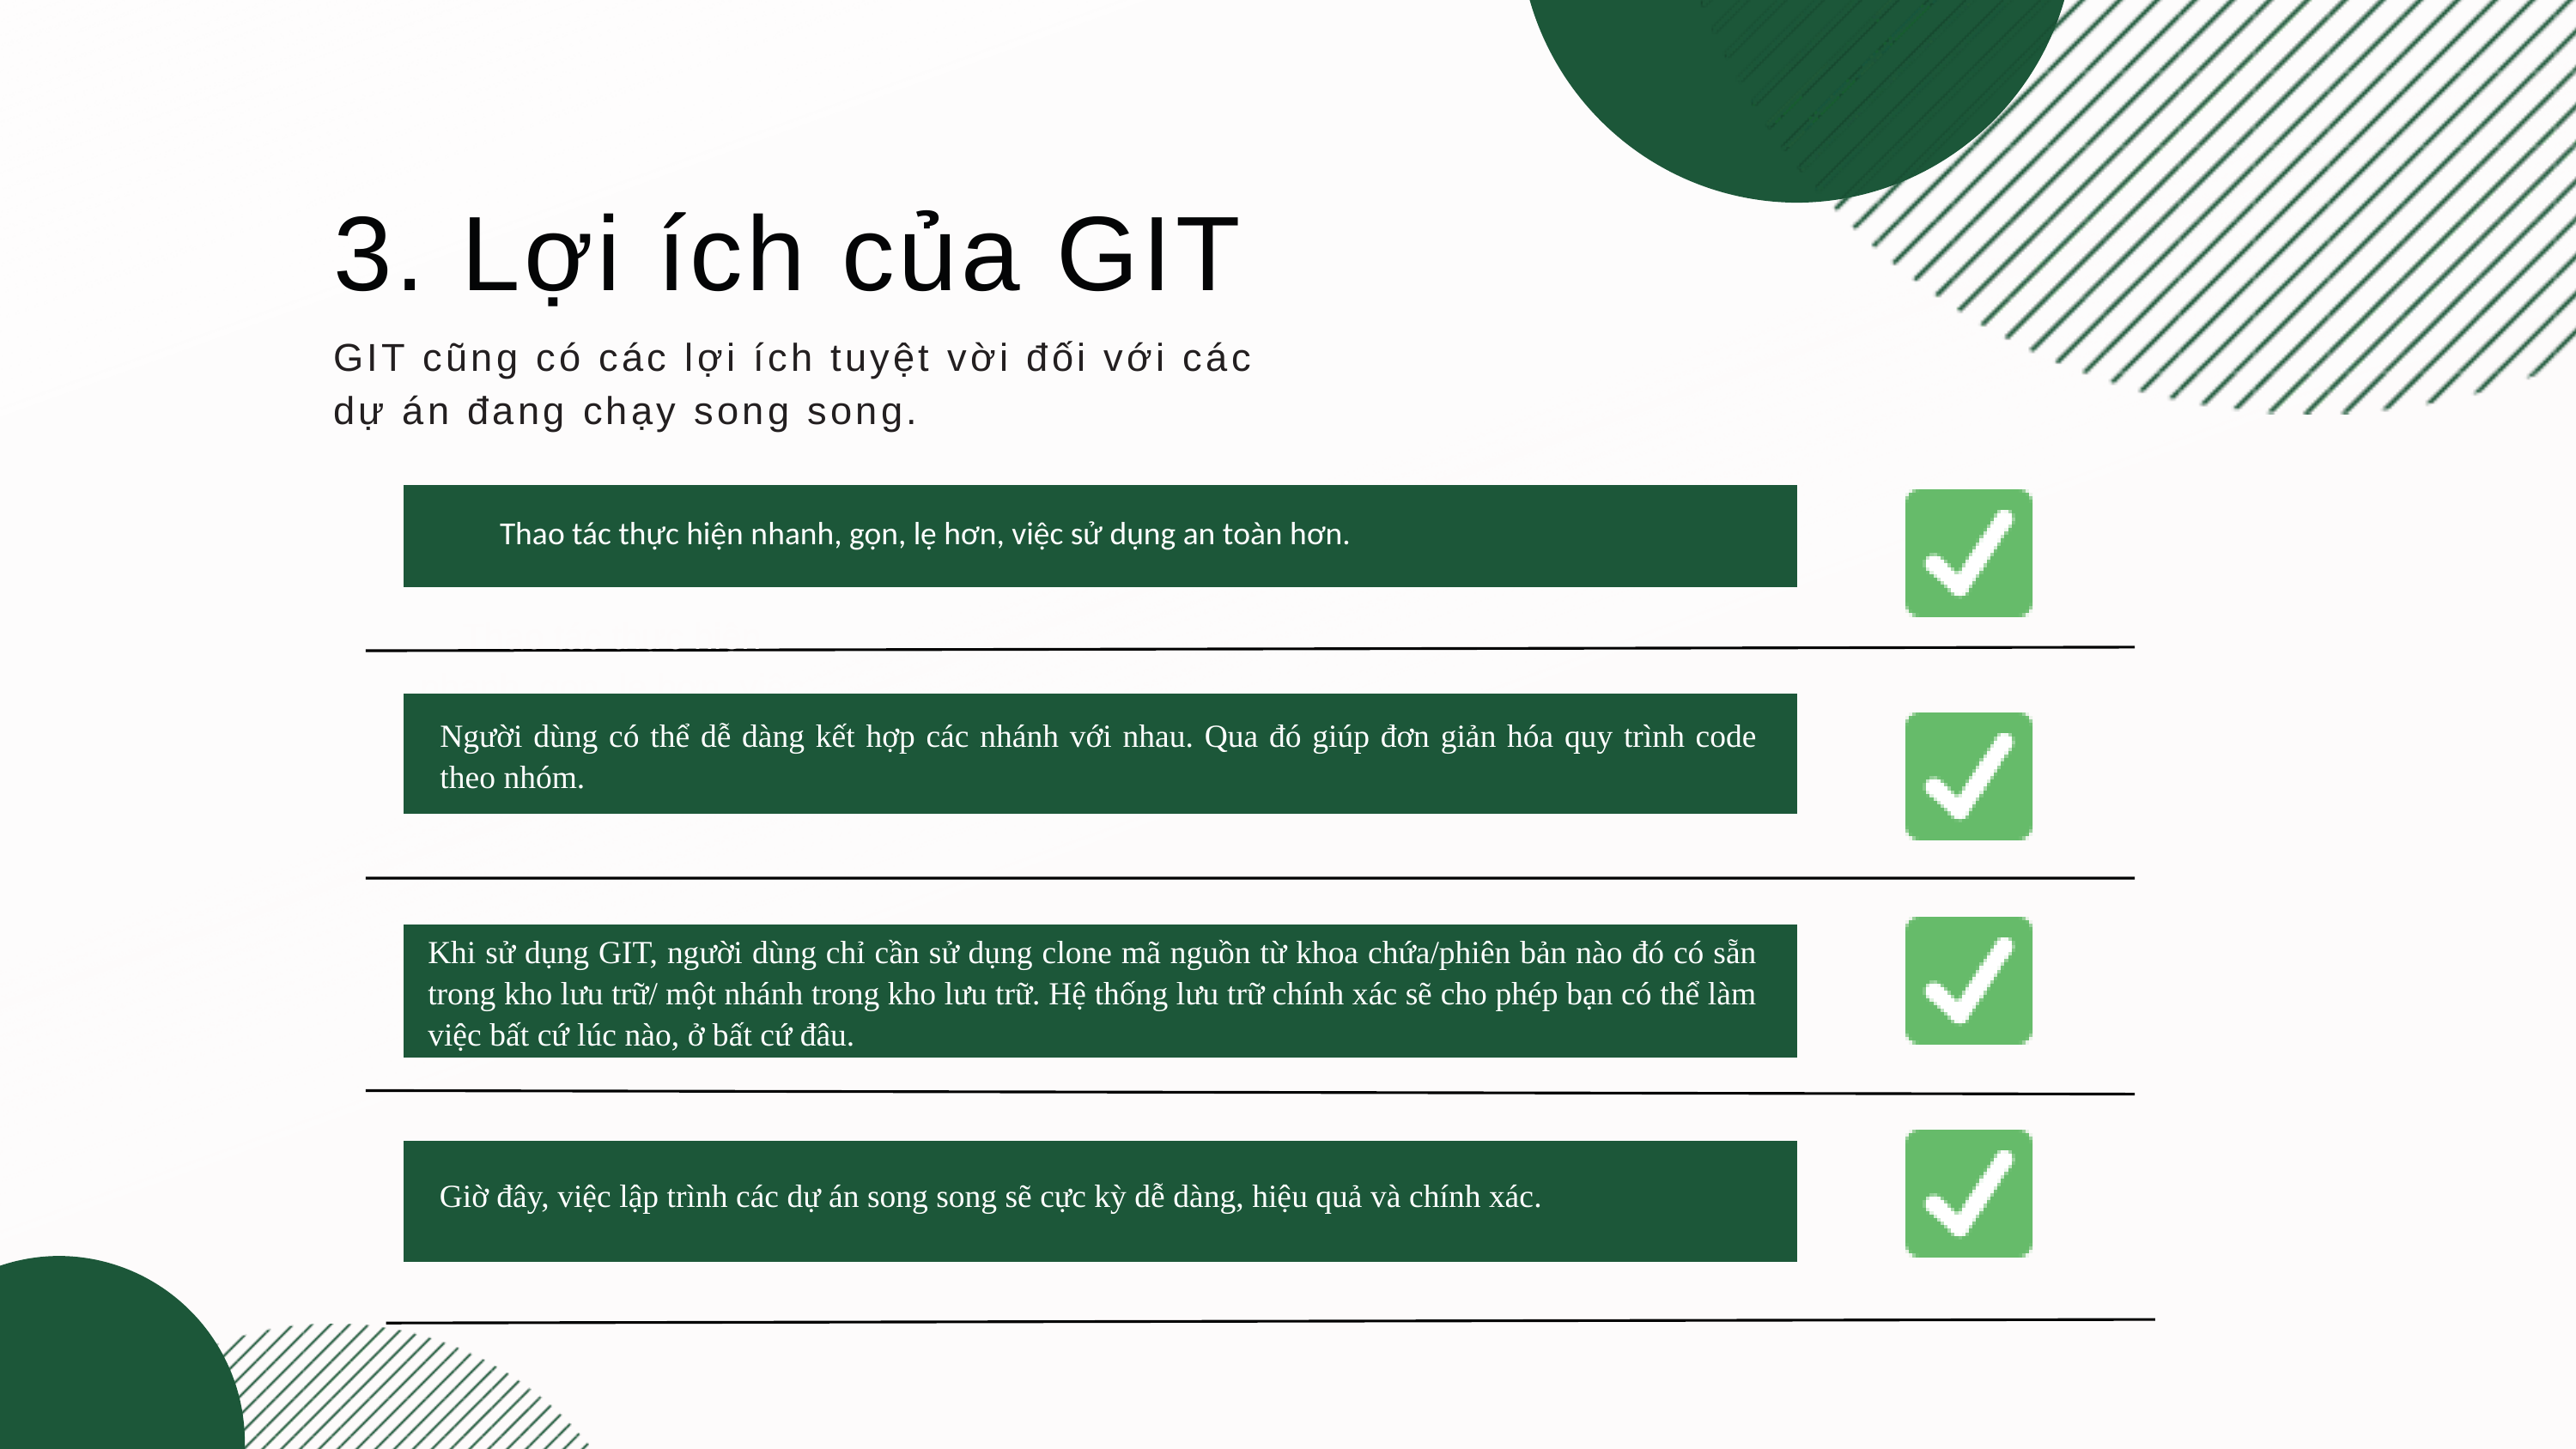

3. Lợi ích của GIT
GIT cũng có các lợi ích tuyệt vời đối với các dự án đang chạy song song.

Thao tác thực hiện nhanh, gọn, lẹ hơn, việc sử dụng an toàn hơn.

Thao tác thực hiện nhanh, gọn, lẹ hơn, việc sử dụng an toàn hơn.

Người dùng có thể dễ dàng kết hợp các nhánh với nhau. Qua đó giúp đơn giản hóa quy trình code theo nhóm.

Khi sử dụng GIT, người dùng chỉ cần sử dụng clone mã nguồn từ khoa chứa/phiên bản nào đó có sẵn trong kho lưu trữ/ một nhánh trong kho lưu trữ. Hệ thống lưu trữ chính xác sẽ cho phép bạn có thể làm việc bất cứ lúc nào, ở bất cứ đâu.

Giờ đây, việc lập trình các dự án song song sẽ cực kỳ dễ dàng, hiệu quả và chính xác.